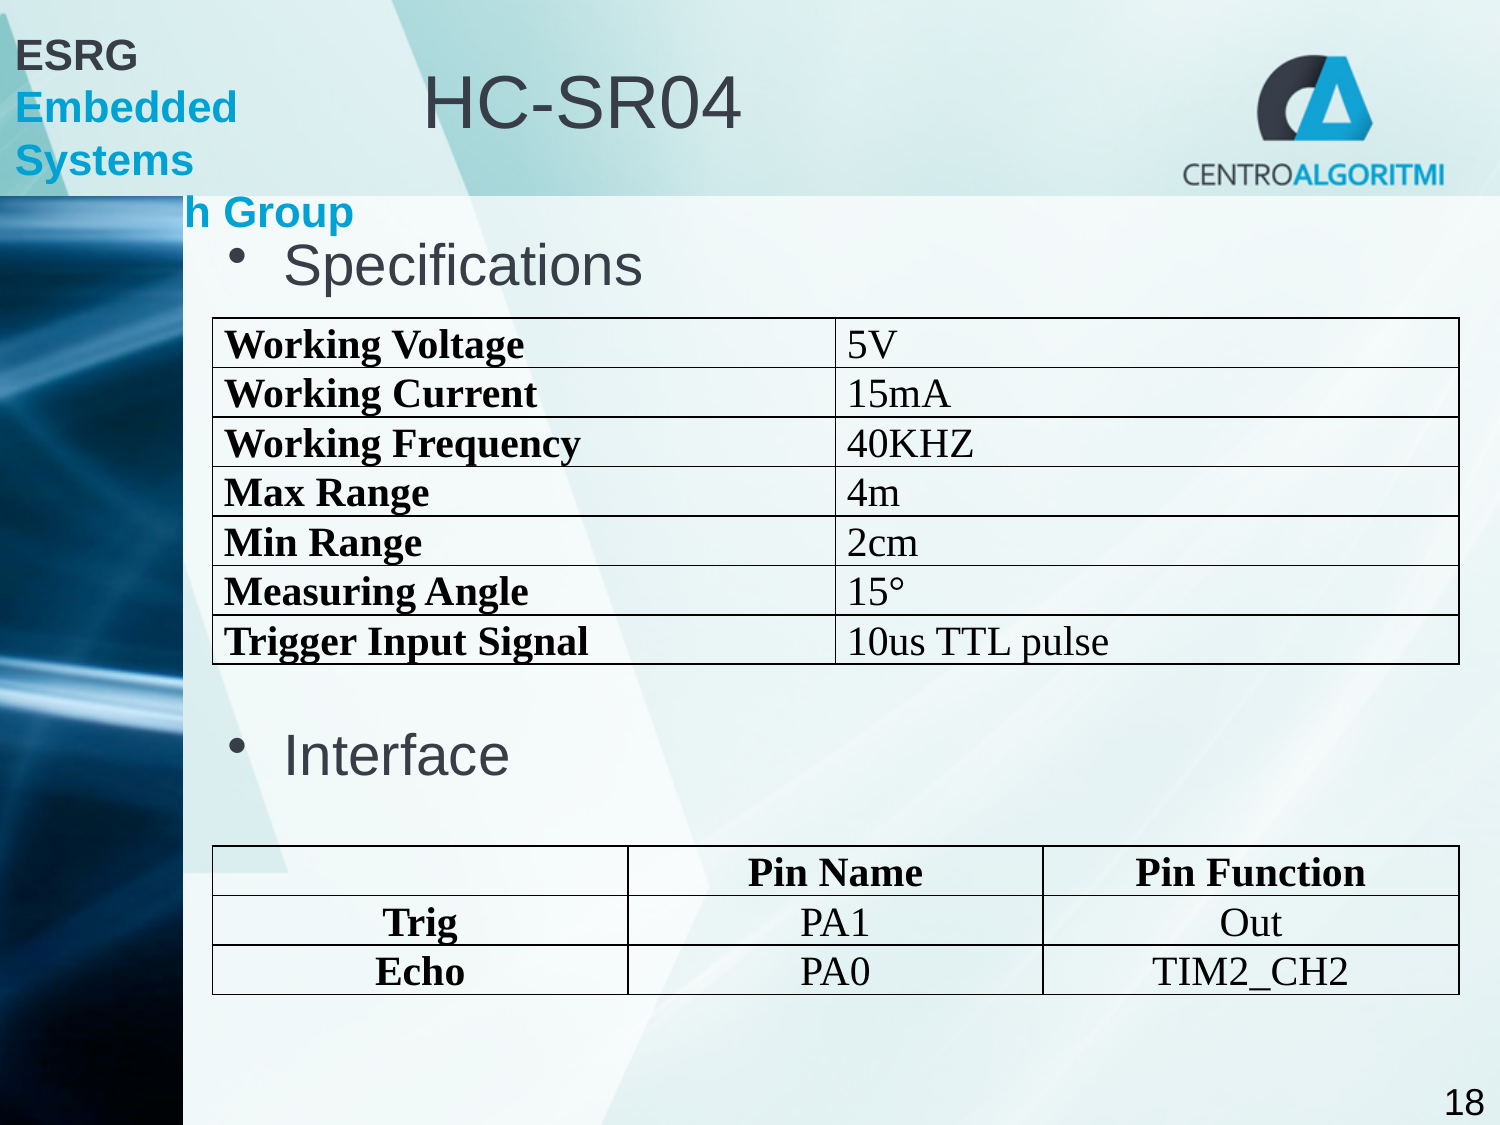

# HC-SR04
Specifications

Interface
| Working Voltage | 5V |
| --- | --- |
| Working Current | 15mA |
| Working Frequency | 40KHZ |
| Max Range | 4m |
| Min Range | 2cm |
| Measuring Angle | 15° |
| Trigger Input Signal | 10us TTL pulse |
|  | Pin Name | Pin Function |
| --- | --- | --- |
| Trig | PA1 | Out |
| Echo | PA0 | TIM2\_CH2 |
18